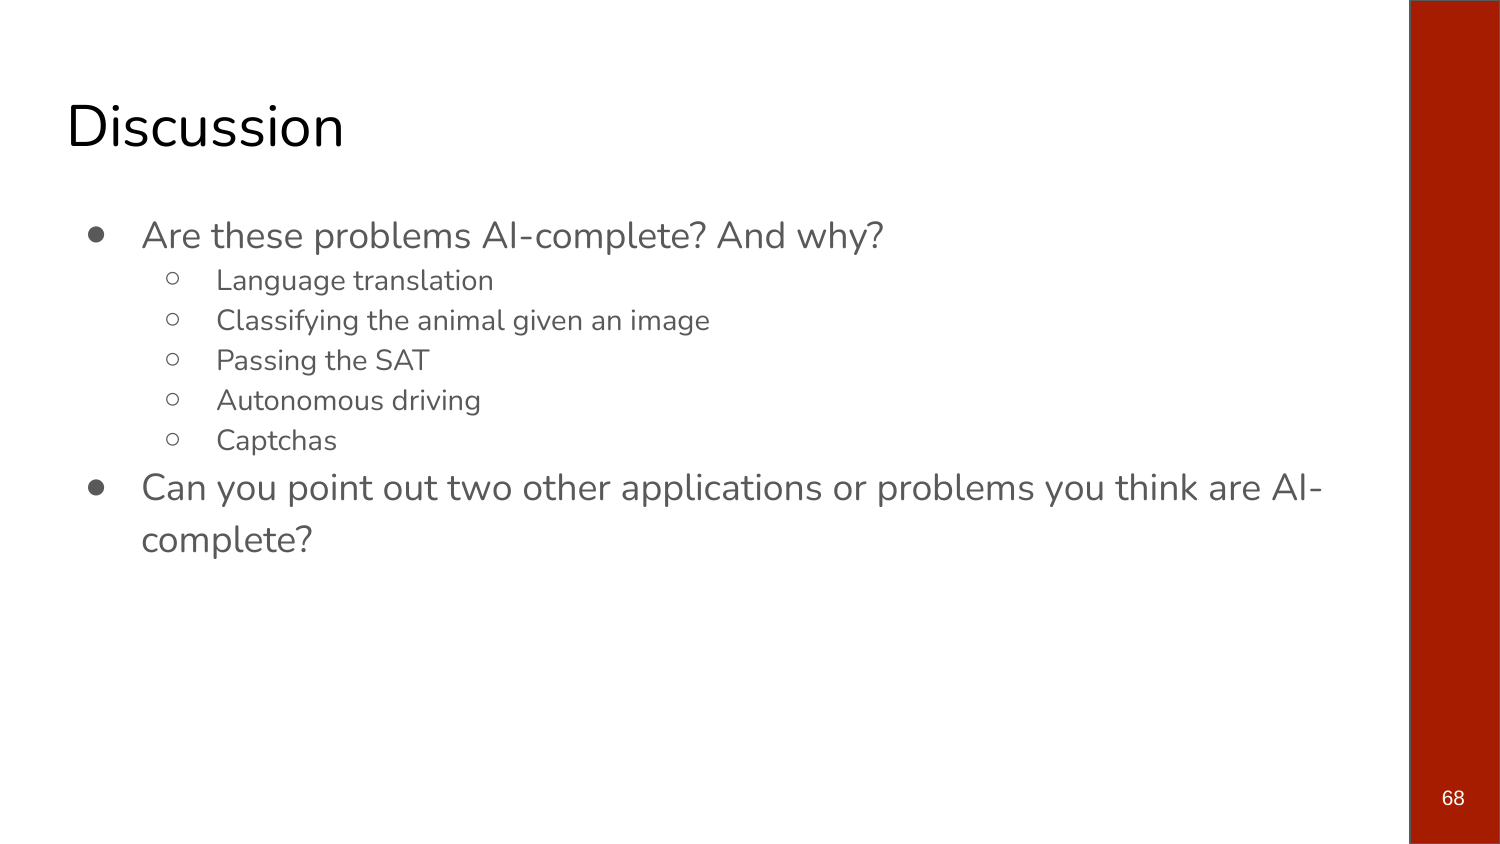

# Discussion
Are these problems AI-complete? And why?
Language translation
Classifying the animal given an image
Passing the SAT
Autonomous driving
Captchas
Can you point out two other applications or problems you think are AI-complete?
68